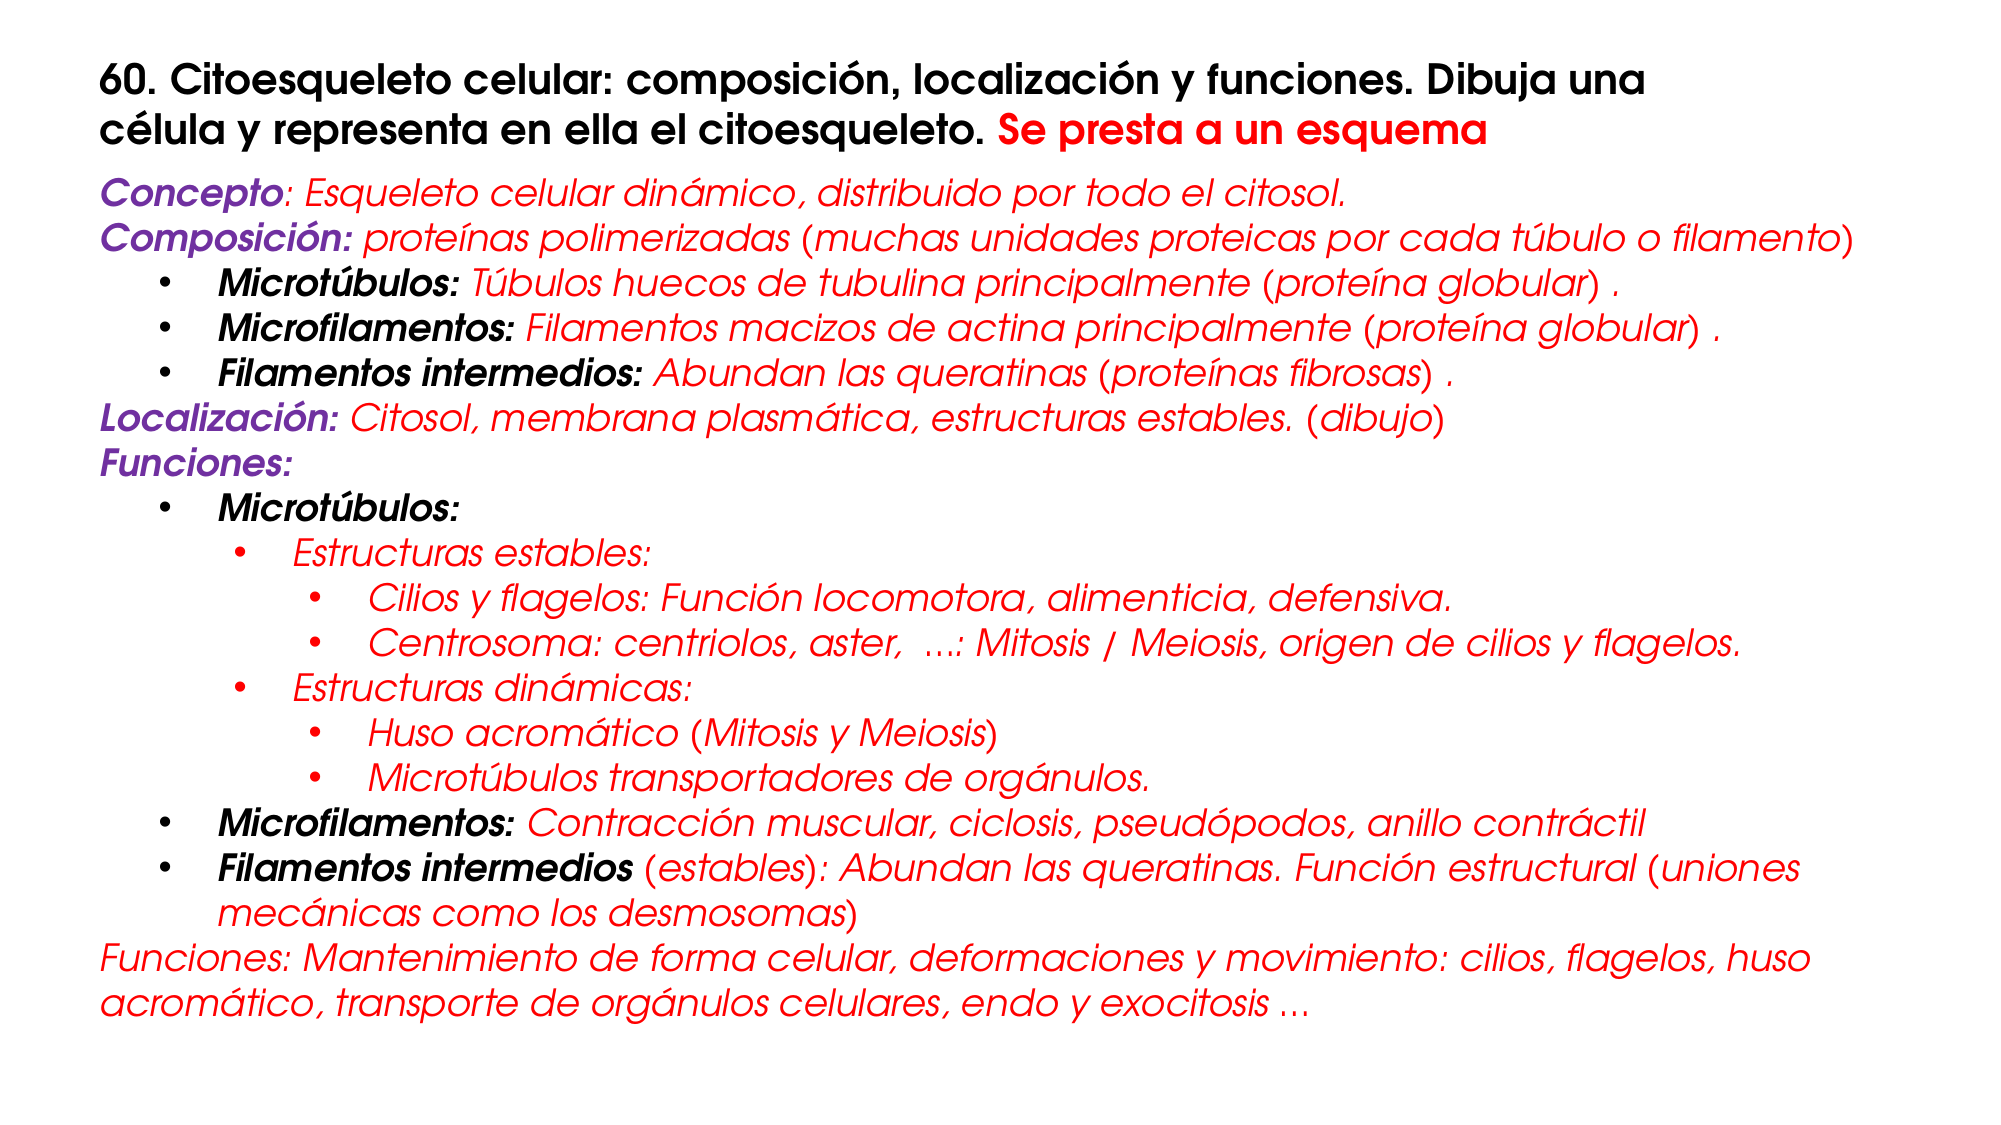

60. Citoesqueleto celular: composición, localización y funciones. Dibuja una célula y representa en ella el citoesqueleto. Se presta a un esquema
Concepto: Esqueleto celular dinámico, distribuido por todo el citosol.
Composición: proteínas polimerizadas (muchas unidades proteicas por cada túbulo o filamento)
Microtúbulos: Túbulos huecos de tubulina principalmente (proteína globular) .
Microfilamentos: Filamentos macizos de actina principalmente (proteína globular) .
Filamentos intermedios: Abundan las queratinas (proteínas fibrosas) .
Localización: Citosol, membrana plasmática, estructuras estables. (dibujo)
Funciones:
Microtúbulos:
Estructuras estables:
Cilios y flagelos: Función locomotora, alimenticia, defensiva.
Centrosoma: centriolos, aster,  …: Mitosis / Meiosis, origen de cilios y flagelos.
Estructuras dinámicas:
Huso acromático (Mitosis y Meiosis)
Microtúbulos transportadores de orgánulos.
Microfilamentos: Contracción muscular, ciclosis, pseudópodos, anillo contráctil
Filamentos intermedios (estables): Abundan las queratinas. Función estructural (uniones mecánicas como los desmosomas)
Funciones: Mantenimiento de forma celular, deformaciones y movimiento: cilios, flagelos, huso acromático, transporte de orgánulos celulares, endo y exocitosis …